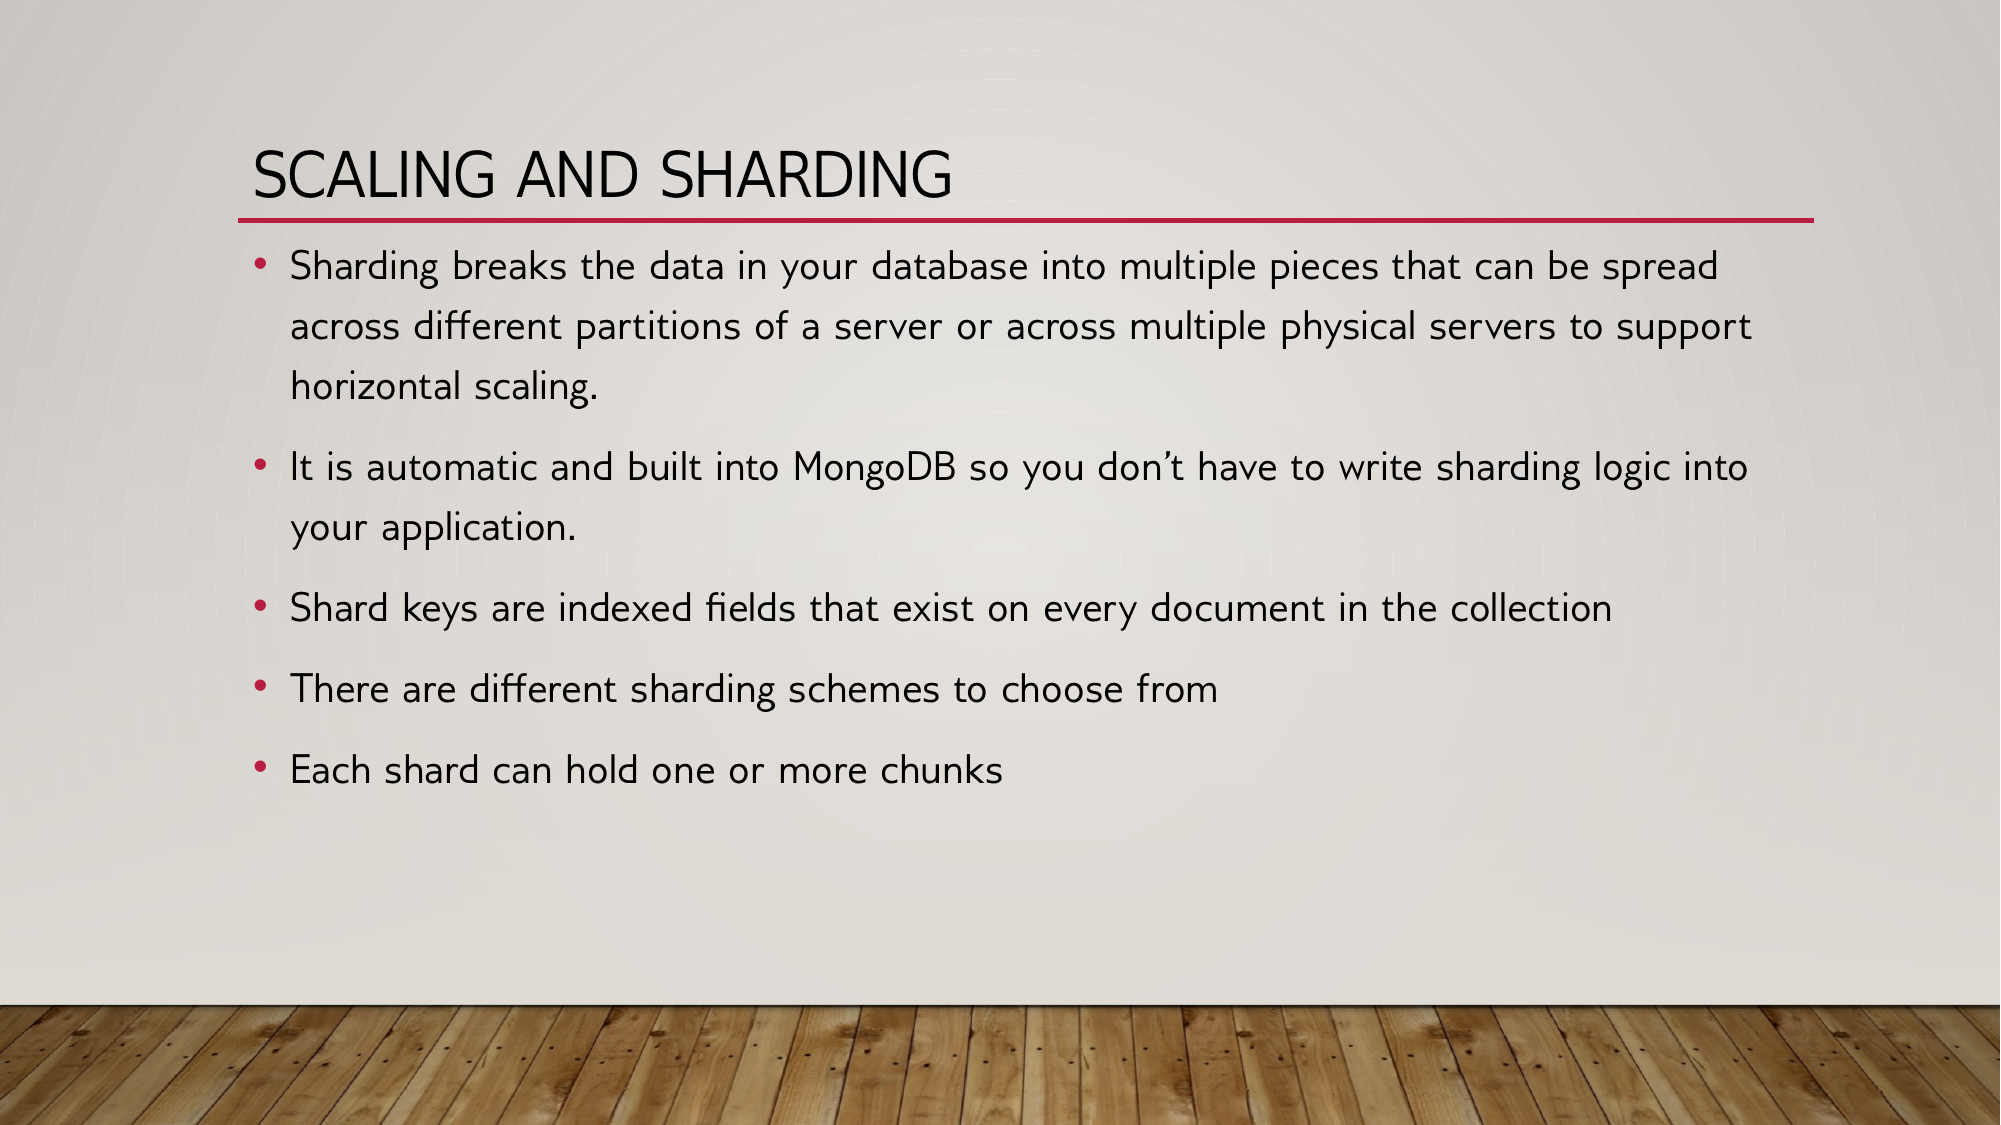

# Scaling and Sharding
Sharding breaks the data in your database into multiple pieces that can be spread across different partitions of a server or across multiple physical servers to support horizontal scaling.
It is automatic and built into MongoDB so you don’t have to write sharding logic into your application.
Shard keys are indexed fields that exist on every document in the collection
There are different sharding schemes to choose from
Each shard can hold one or more chunks